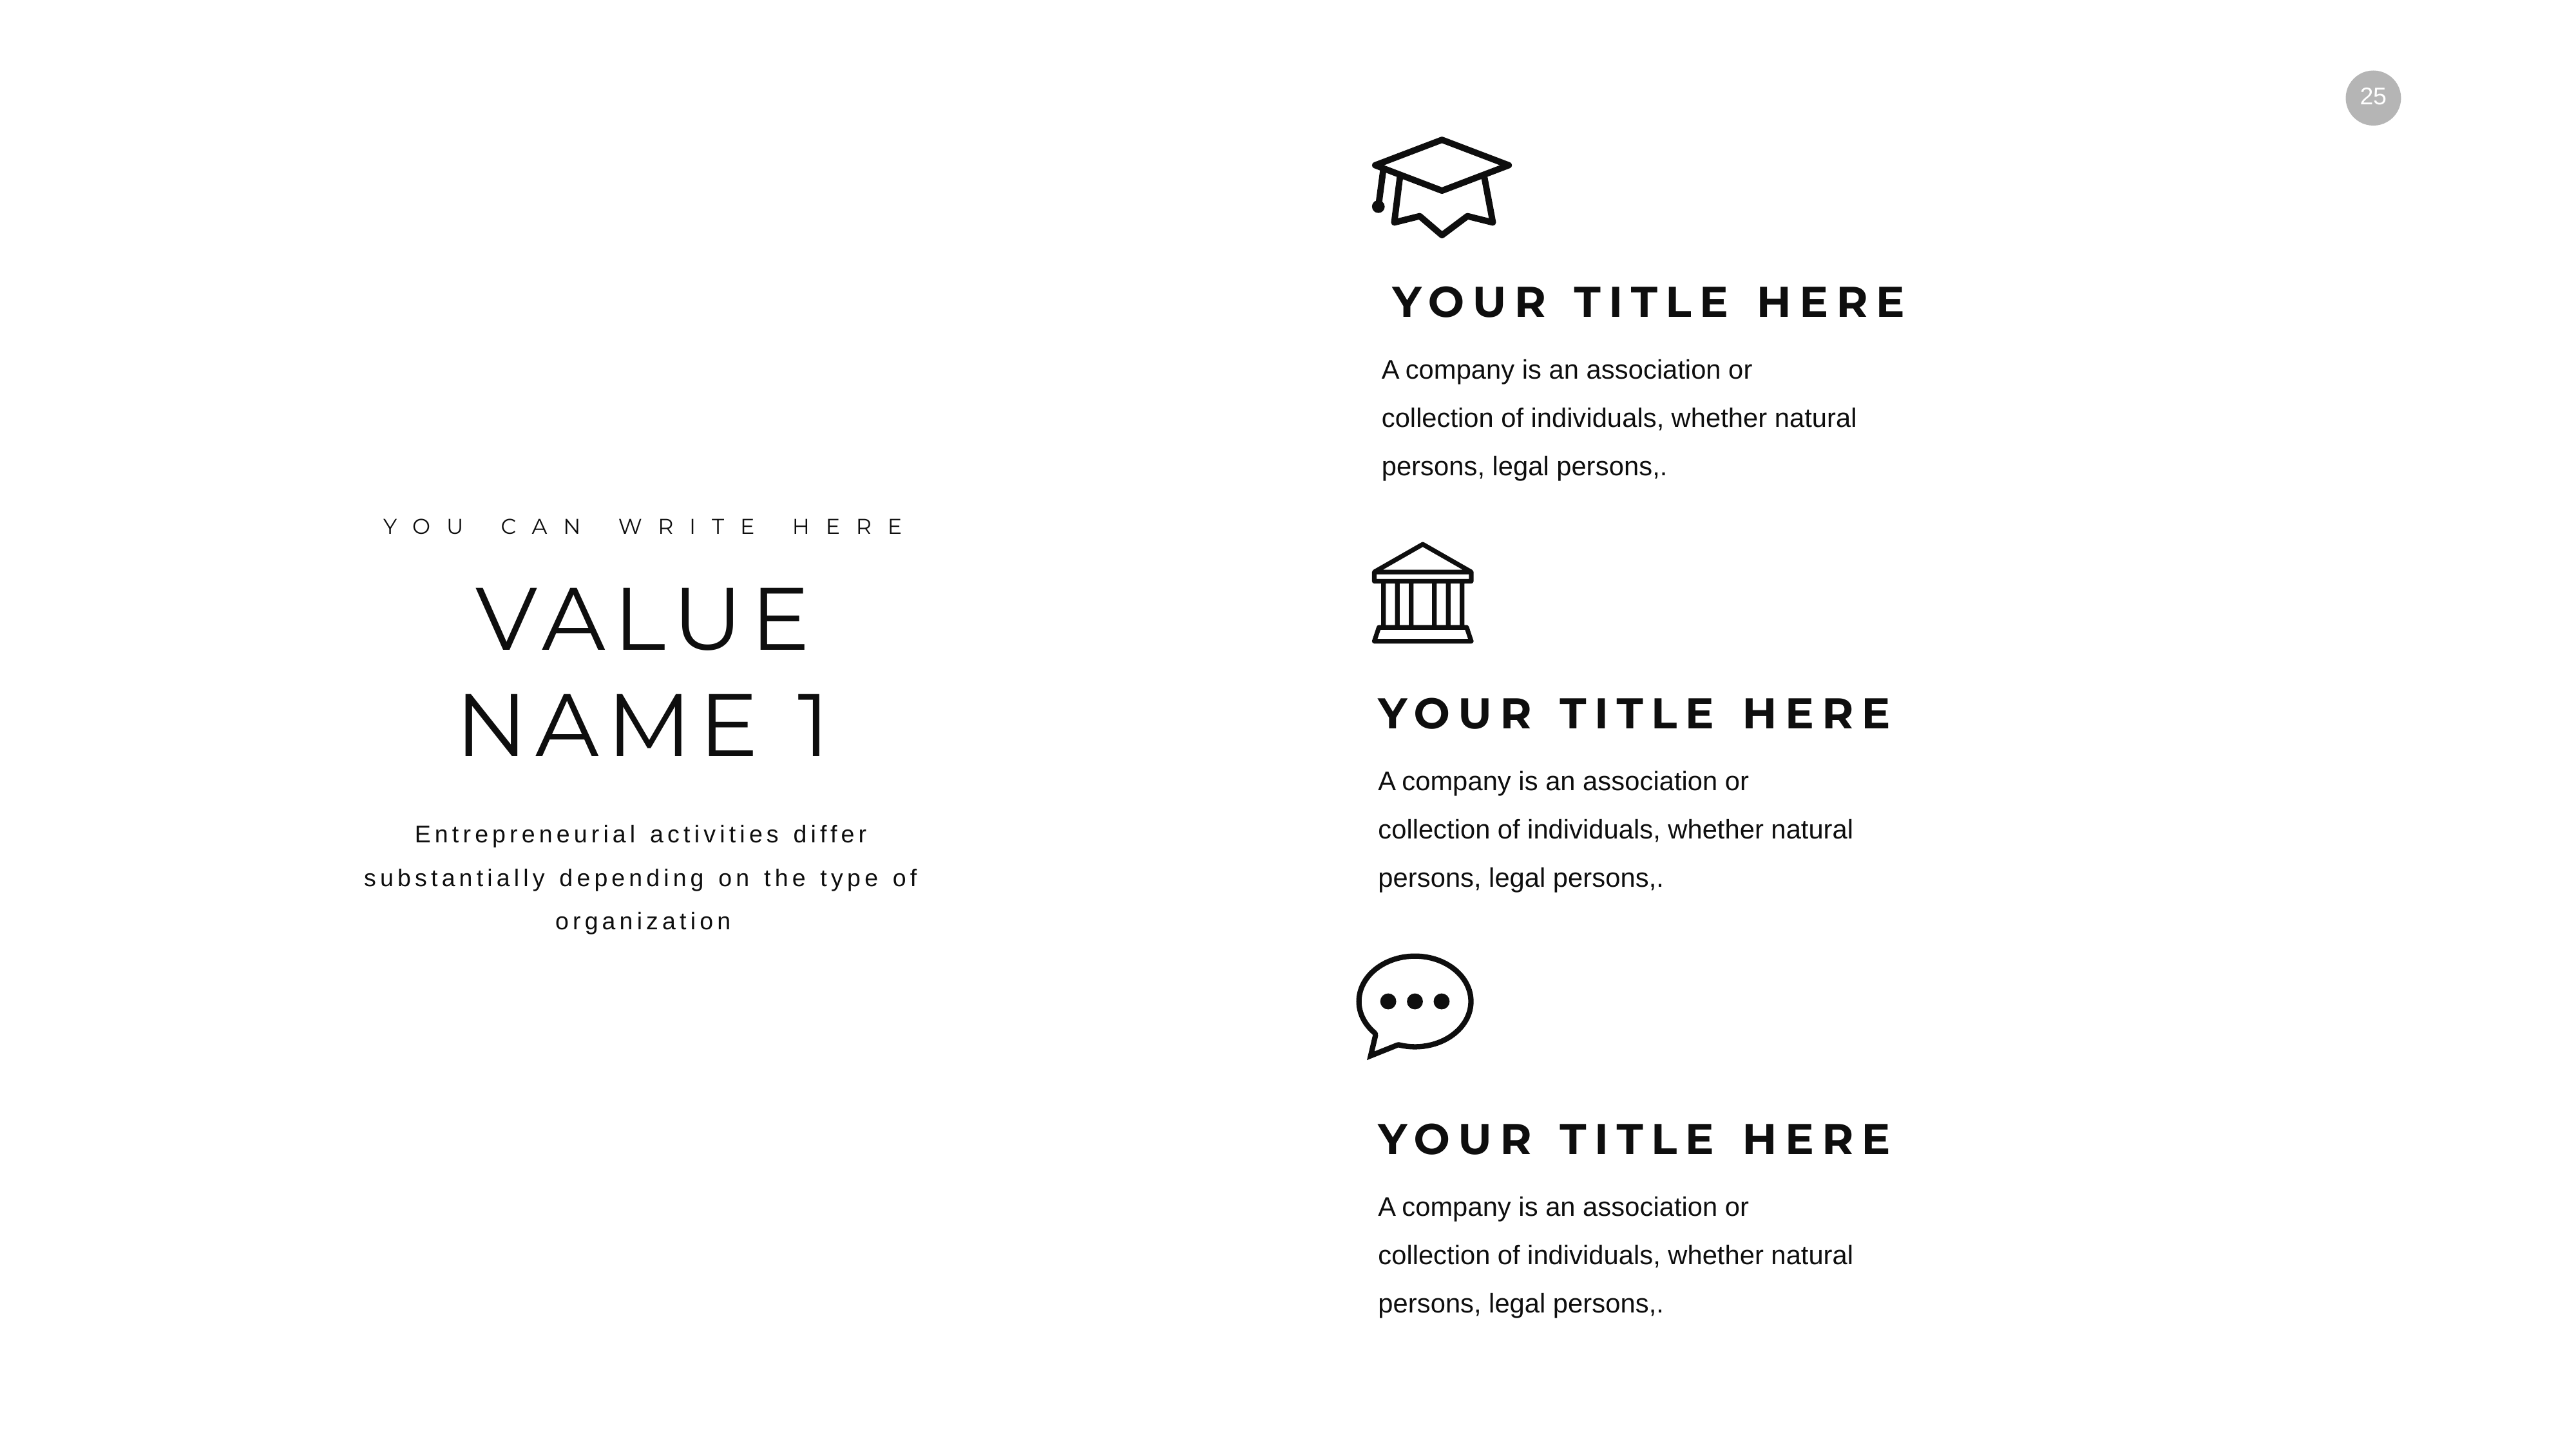

YOUR TITLE HERE
A company is an association or collection of individuals, whether natural persons, legal persons,.
YOU CAN WRITE HERE

VALUE
NAME 1
YOUR TITLE HERE
A company is an association or collection of individuals, whether natural persons, legal persons,.
Entrepreneurial activities differ substantially depending on the type of organization

YOUR TITLE HERE
A company is an association or collection of individuals, whether natural persons, legal persons,.